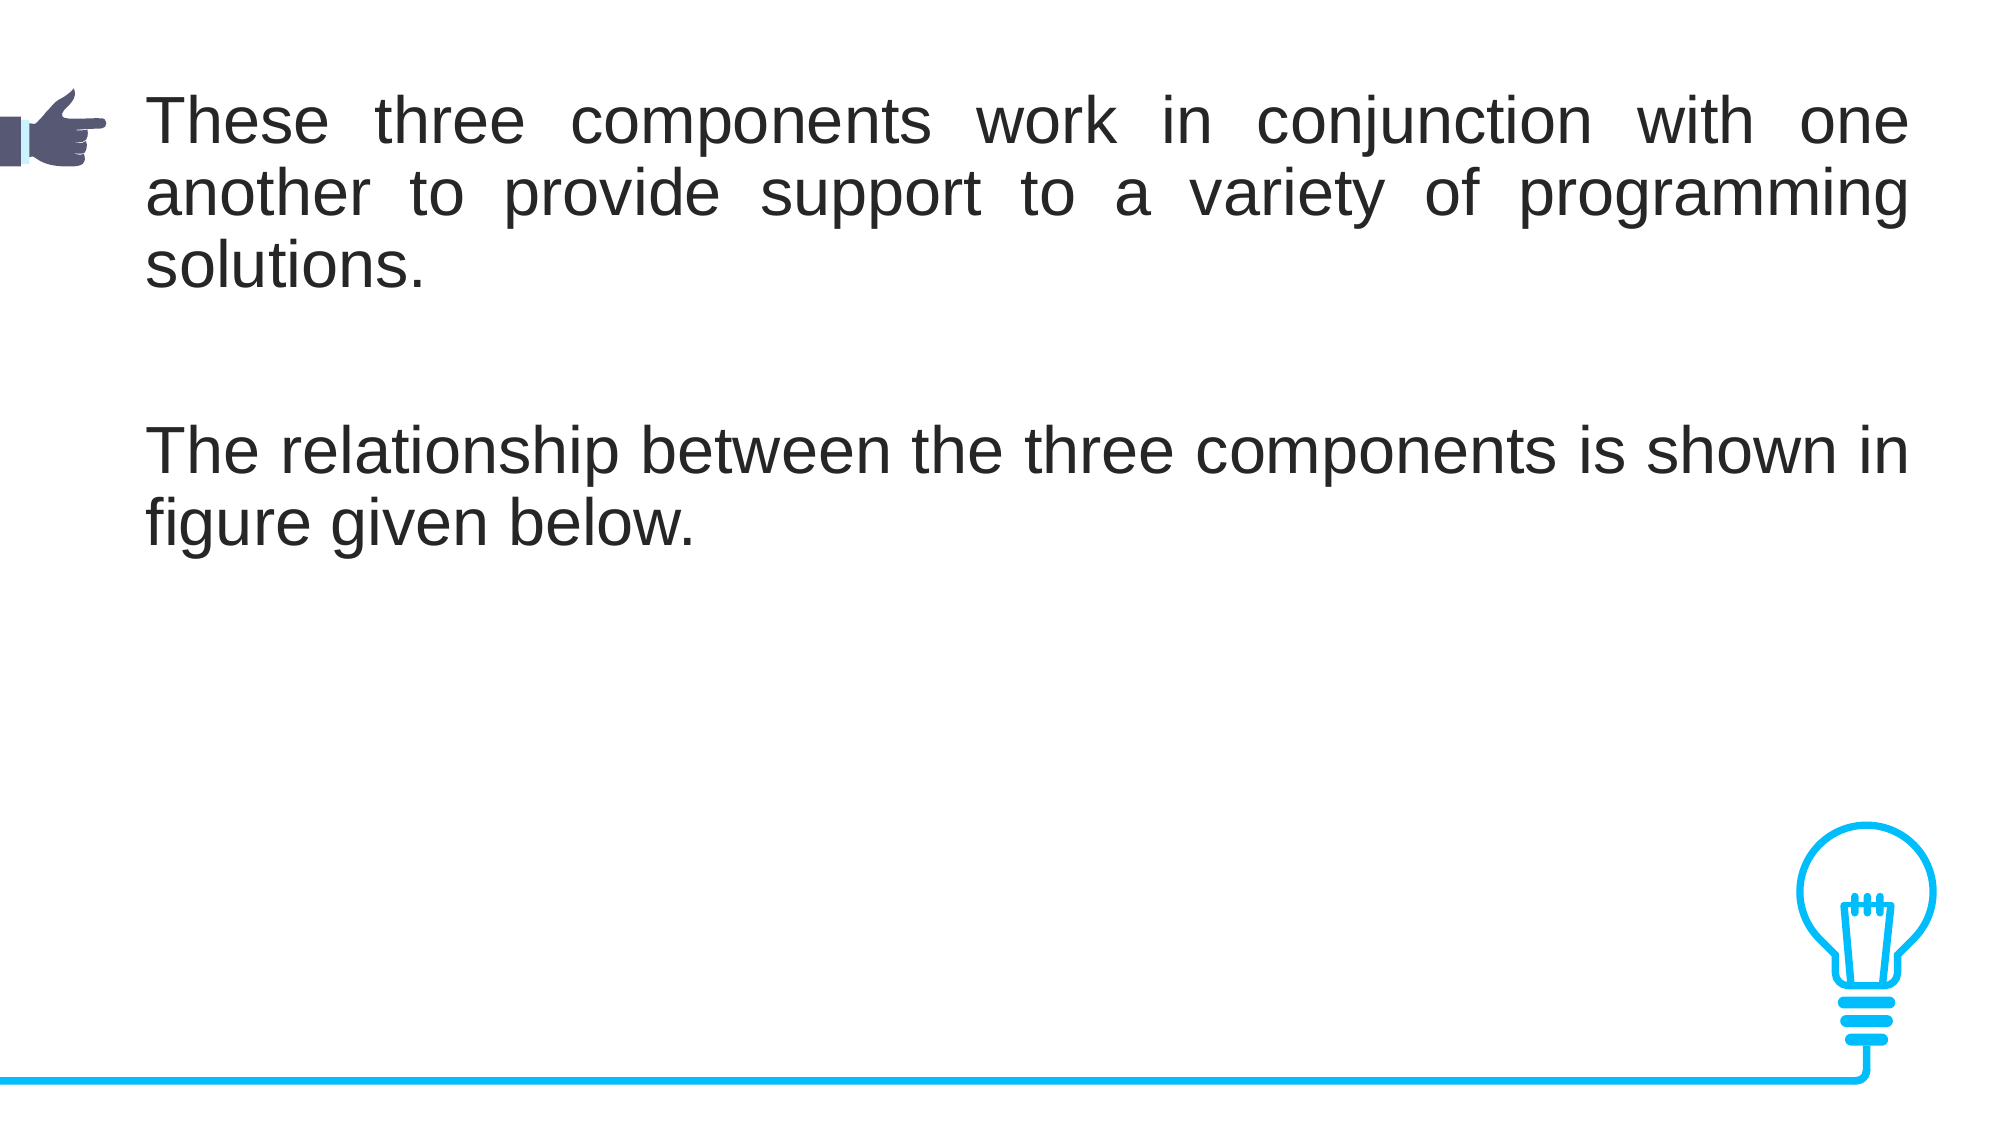

These three components work in conjunction with one another to provide support to a variety of programming solutions.

The relationship between the three components is shown in figure given below.